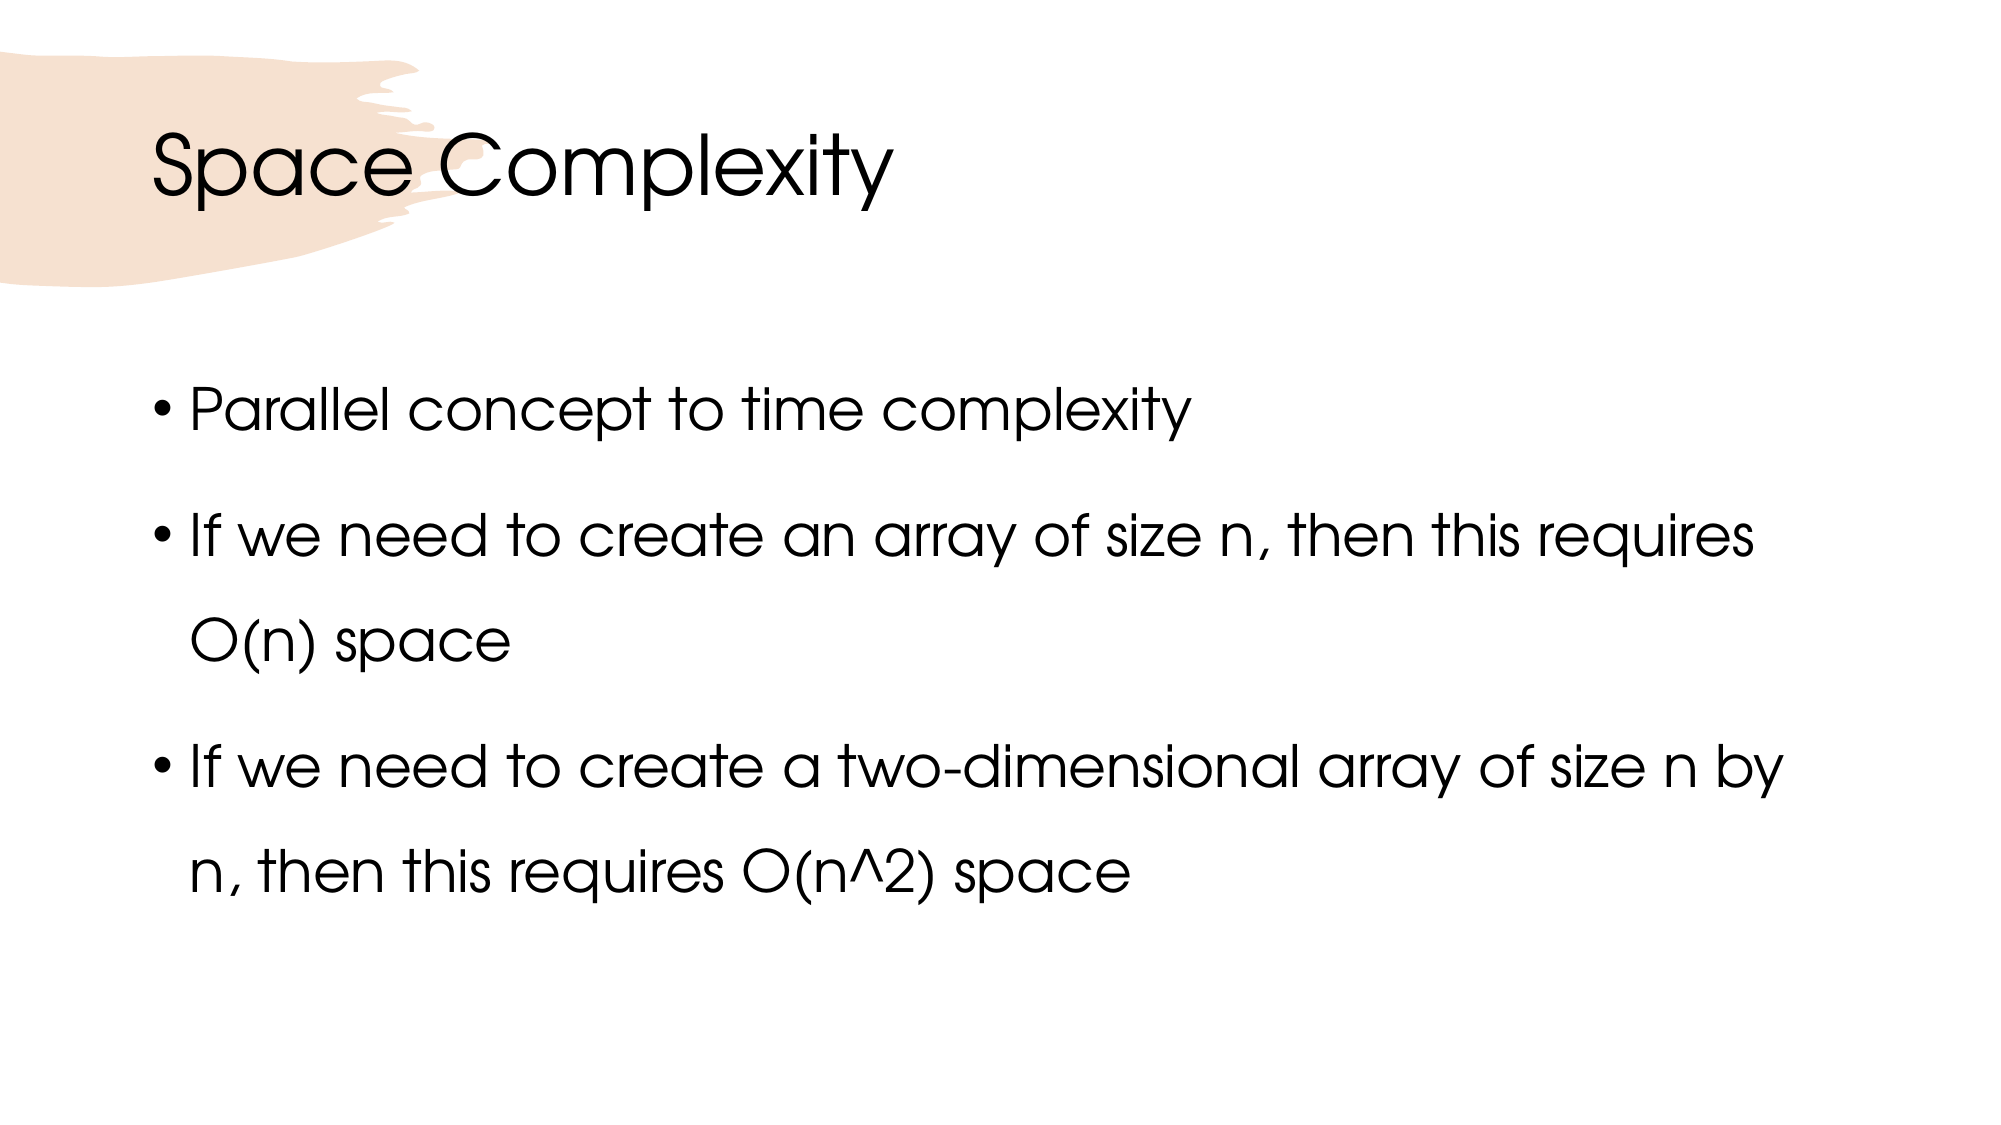

# Space Complexity
Parallel concept to time complexity
If we need to create an array of size n, then this requires O(n) space
If we need to create a two-dimensional array of size n by n, then this requires O(n^2) space